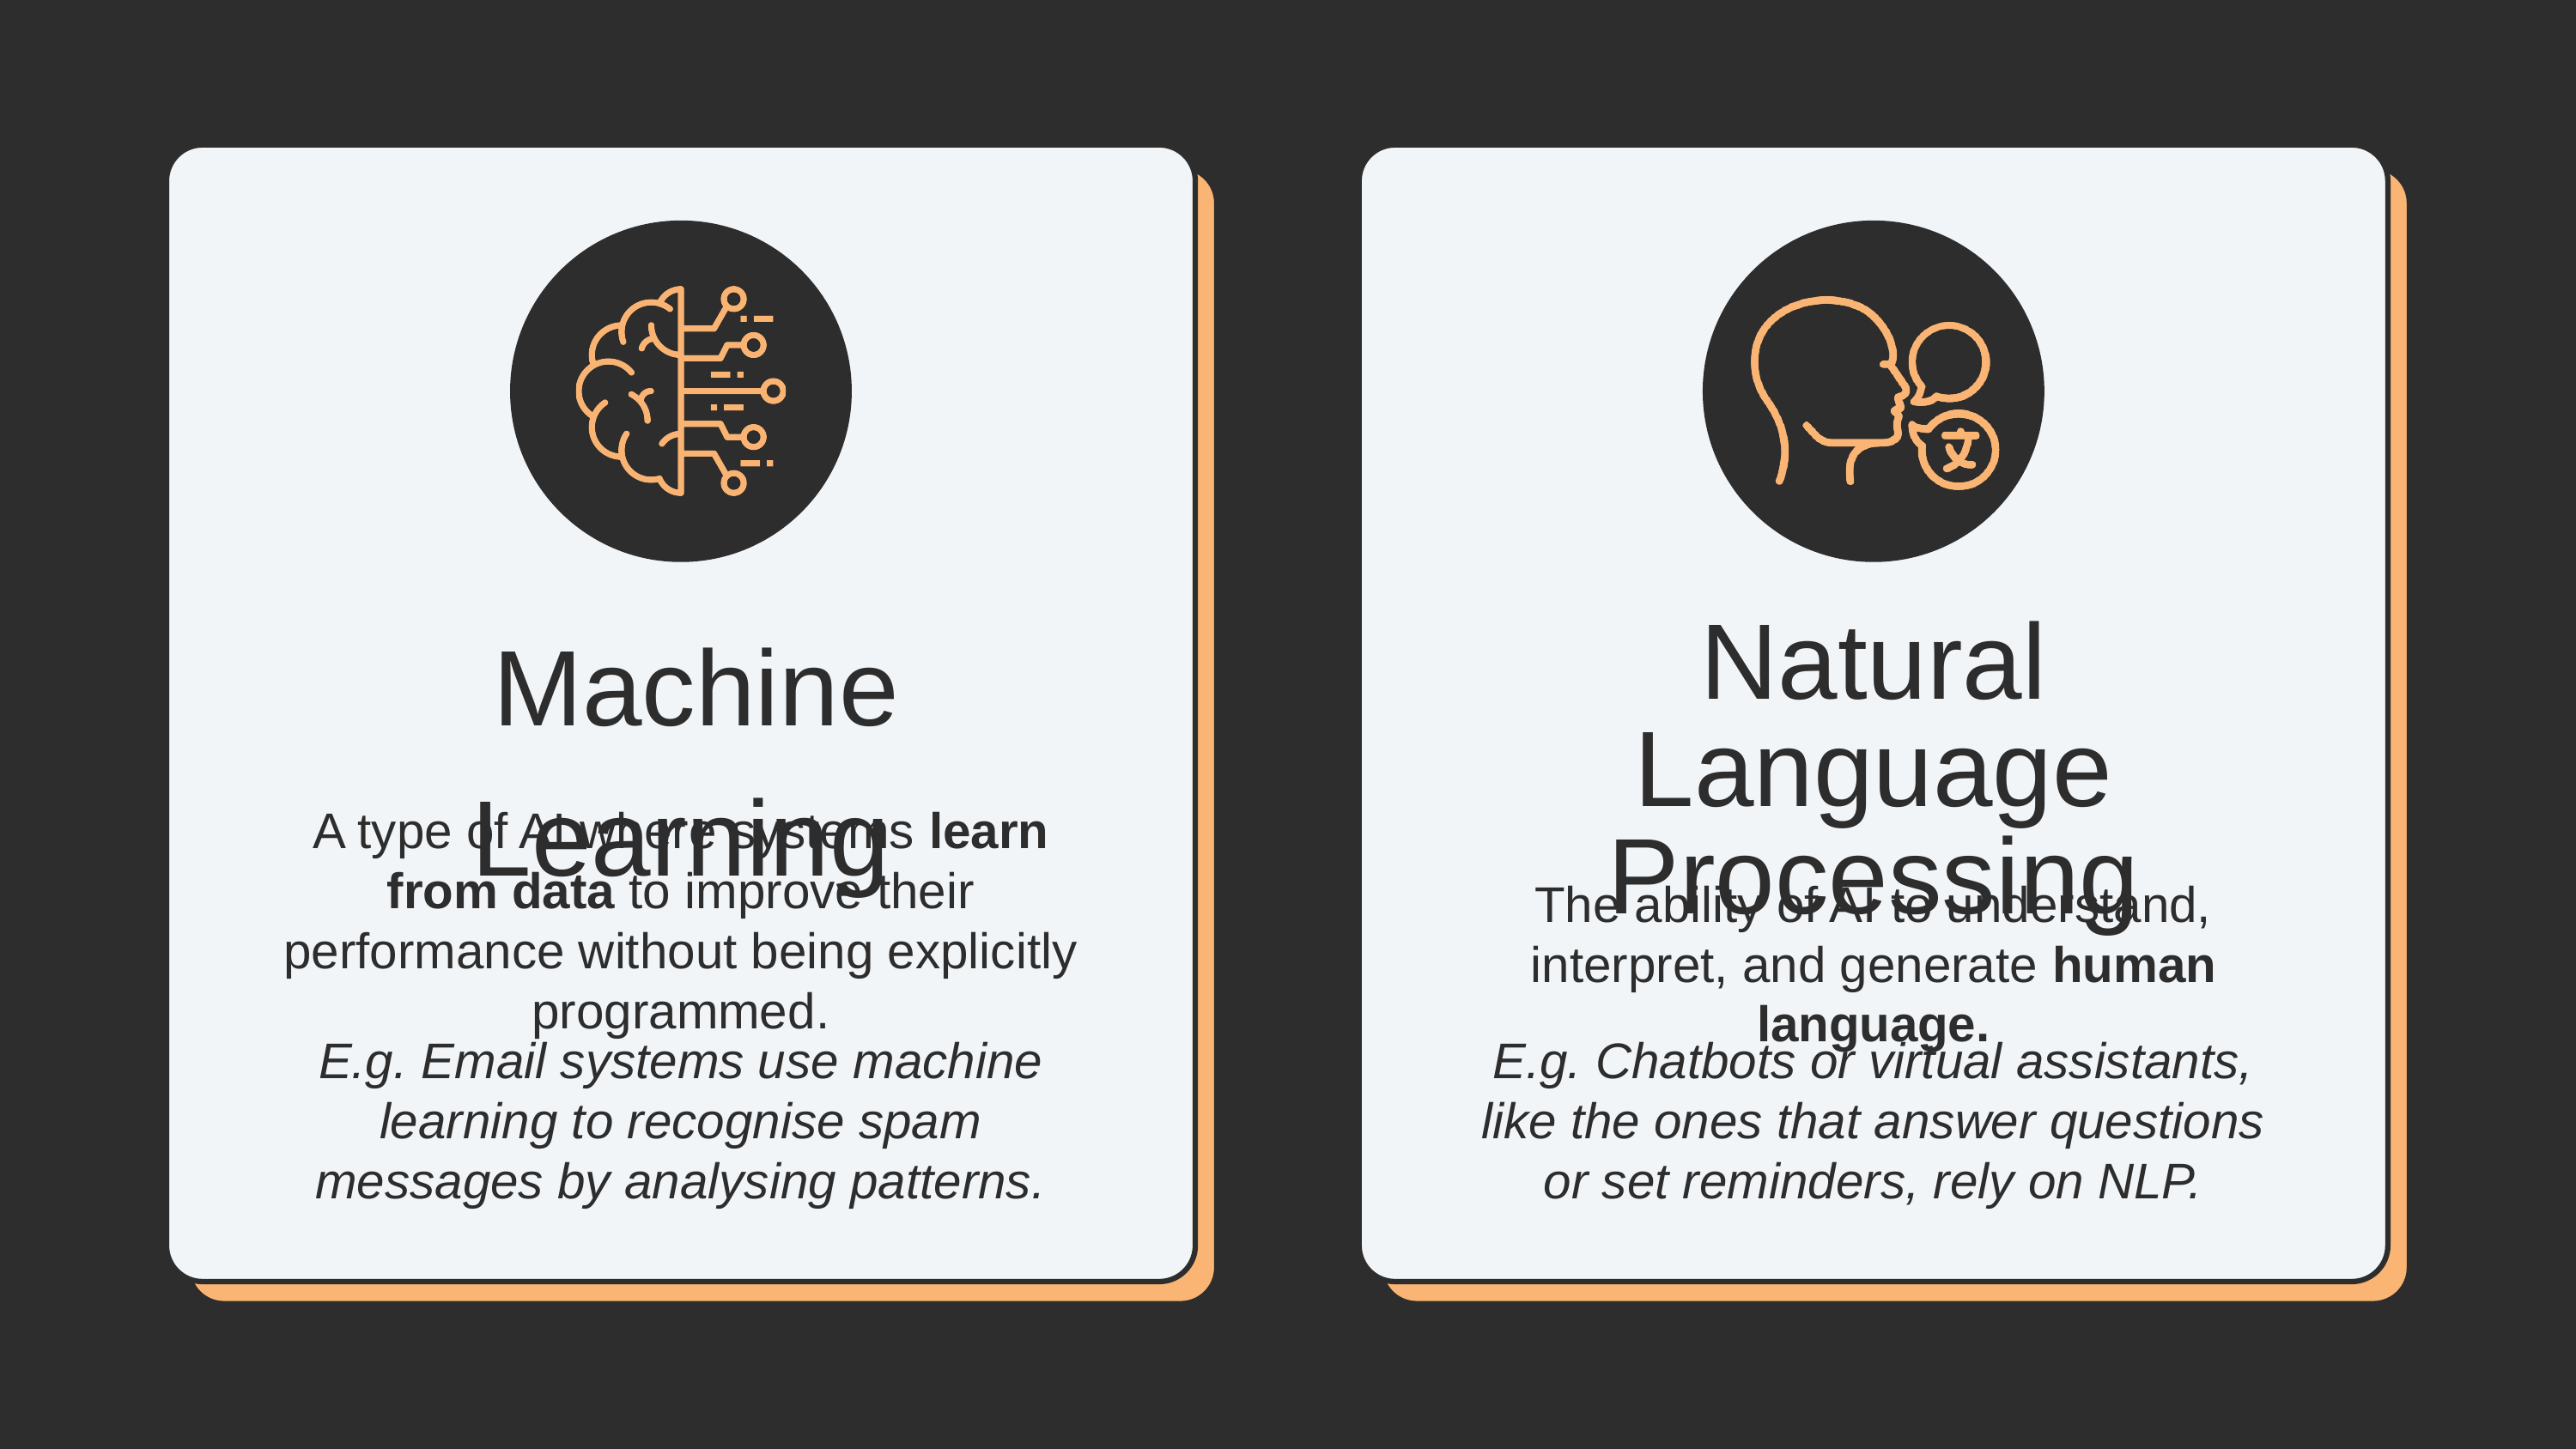

Machine Learning
Natural Language Processing
A type of AI where systems learn from data to improve their performance without being explicitly programmed.
The ability of AI to understand, interpret, and generate human language.
E.g. Email systems use machine learning to recognise spam messages by analysing patterns.
E.g. Chatbots or virtual assistants, like the ones that answer questions or set reminders, rely on NLP.